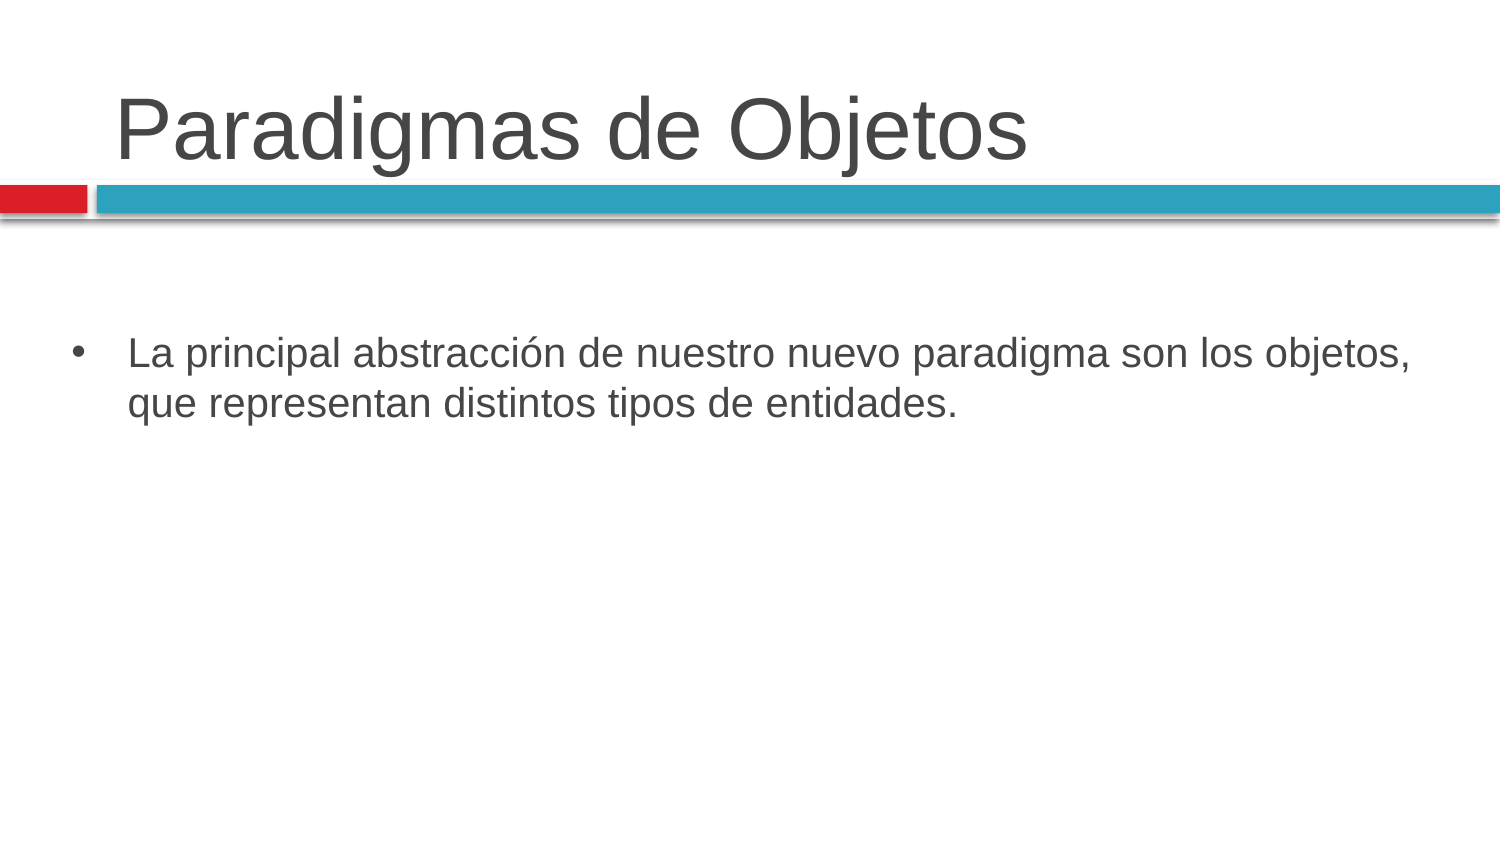

# Paradigmas de Objetos
La principal abstracción de nuestro nuevo paradigma son los objetos, que representan distintos tipos de entidades.